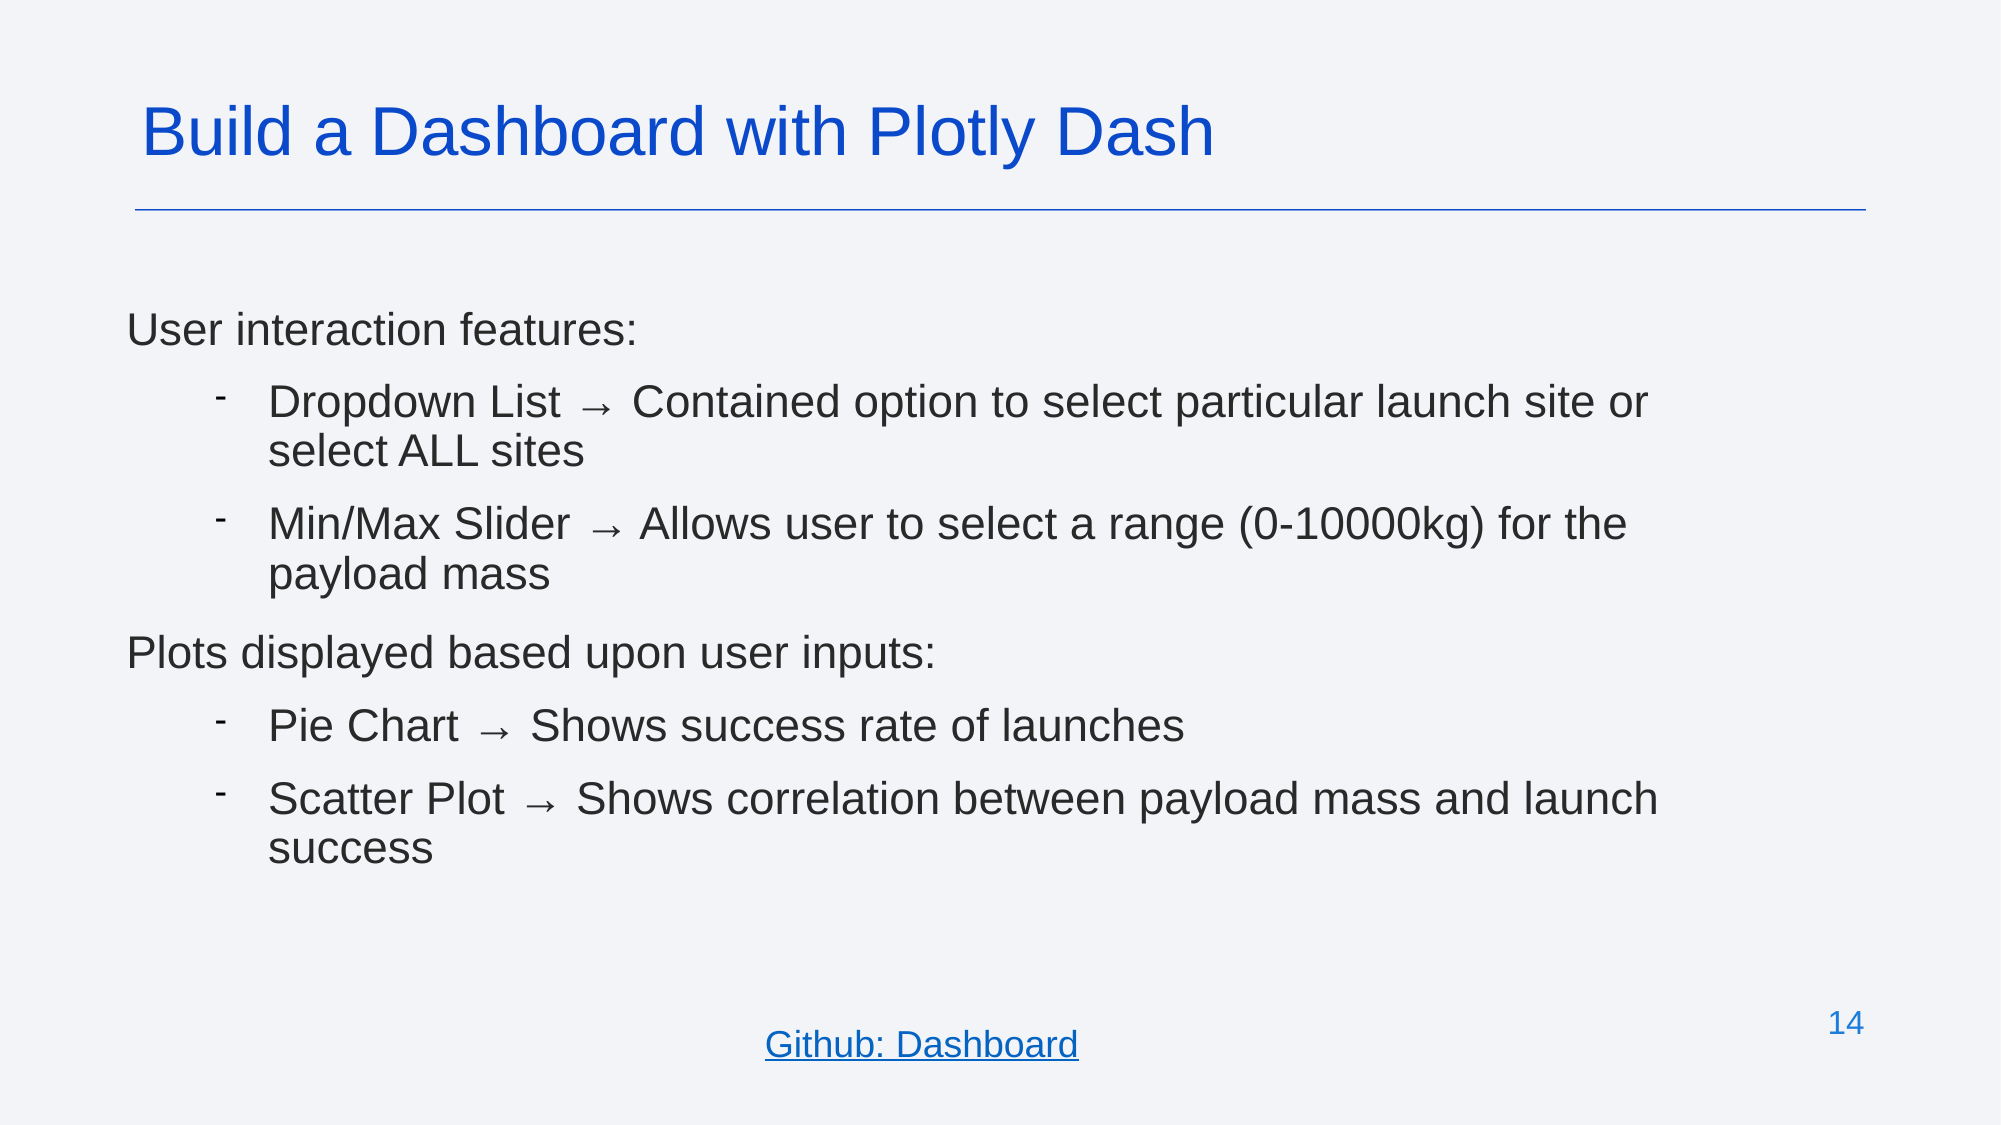

Build a Dashboard with Plotly Dash
# User interaction features:
Dropdown List → Contained option to select particular launch site or select ALL sites
Min/Max Slider → Allows user to select a range (0-10000kg) for the payload mass
Plots displayed based upon user inputs:
Pie Chart → Shows success rate of launches
Scatter Plot → Shows correlation between payload mass and launch success

14
Github: Dashboard